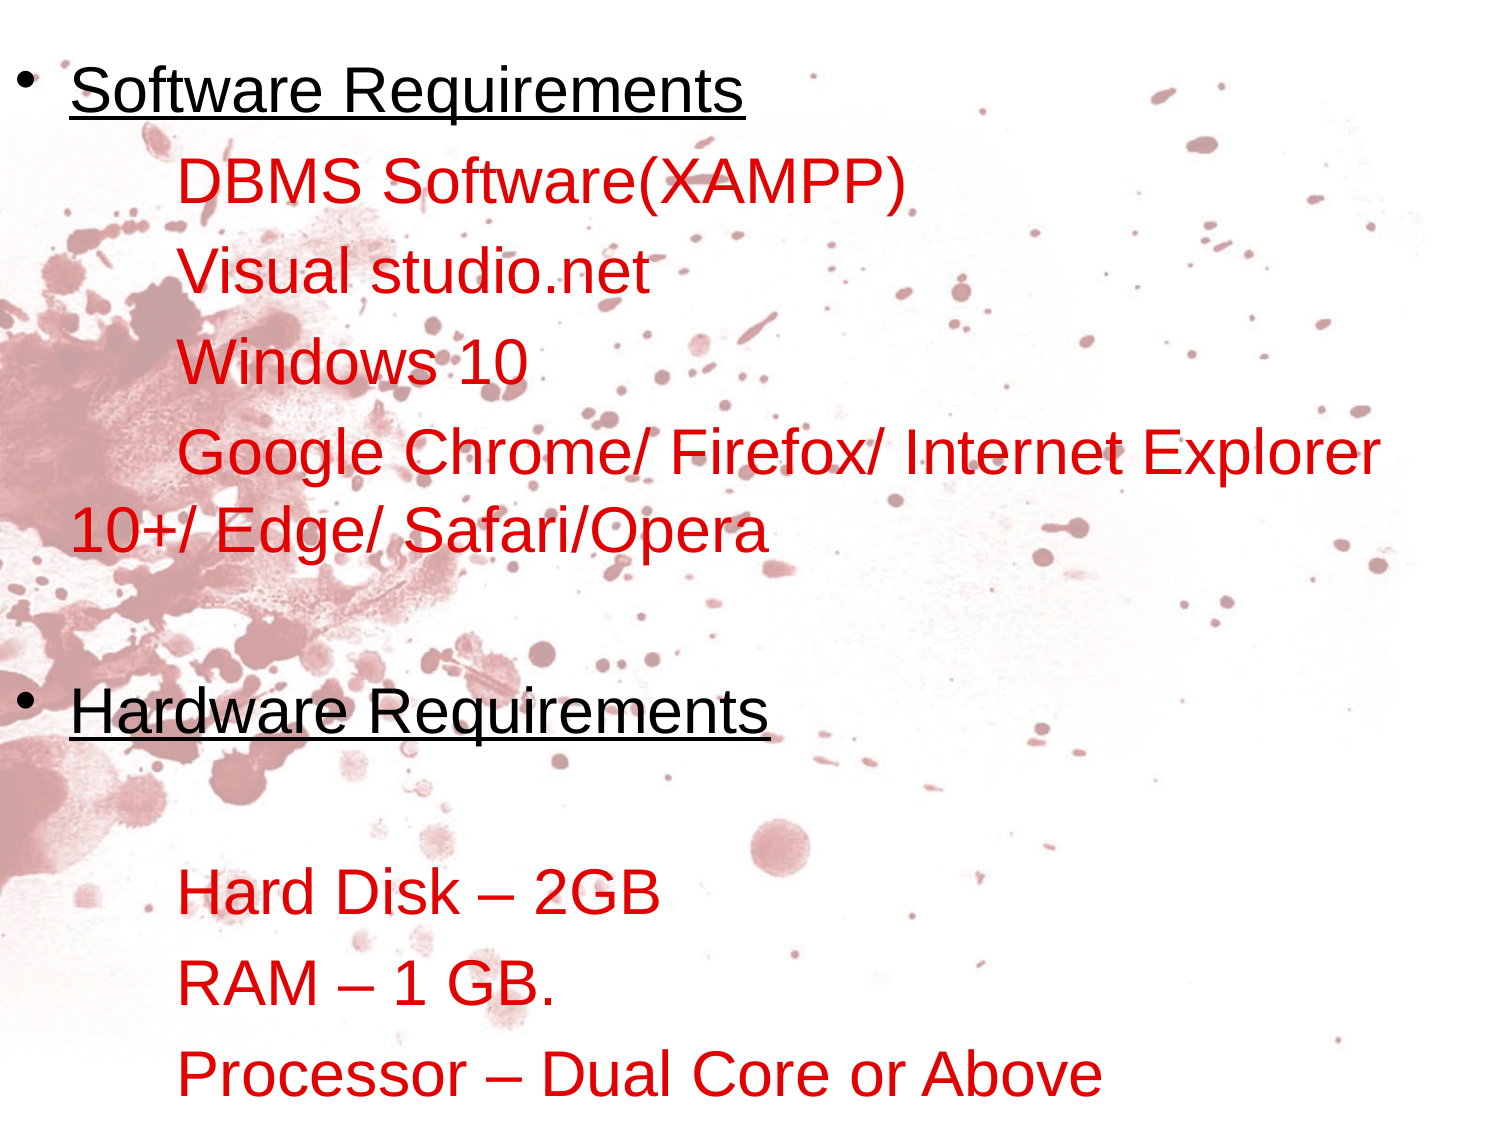

Software Requirements
         DBMS Software(XAMPP)
         Visual studio.net
         Windows 10
         Google Chrome/ Firefox/ Internet Explorer   10+/ Edge/ Safari/Opera

Hardware Requirements

         Hard Disk – 2GB
         RAM – 1 GB.
         Processor – Dual Core or Above